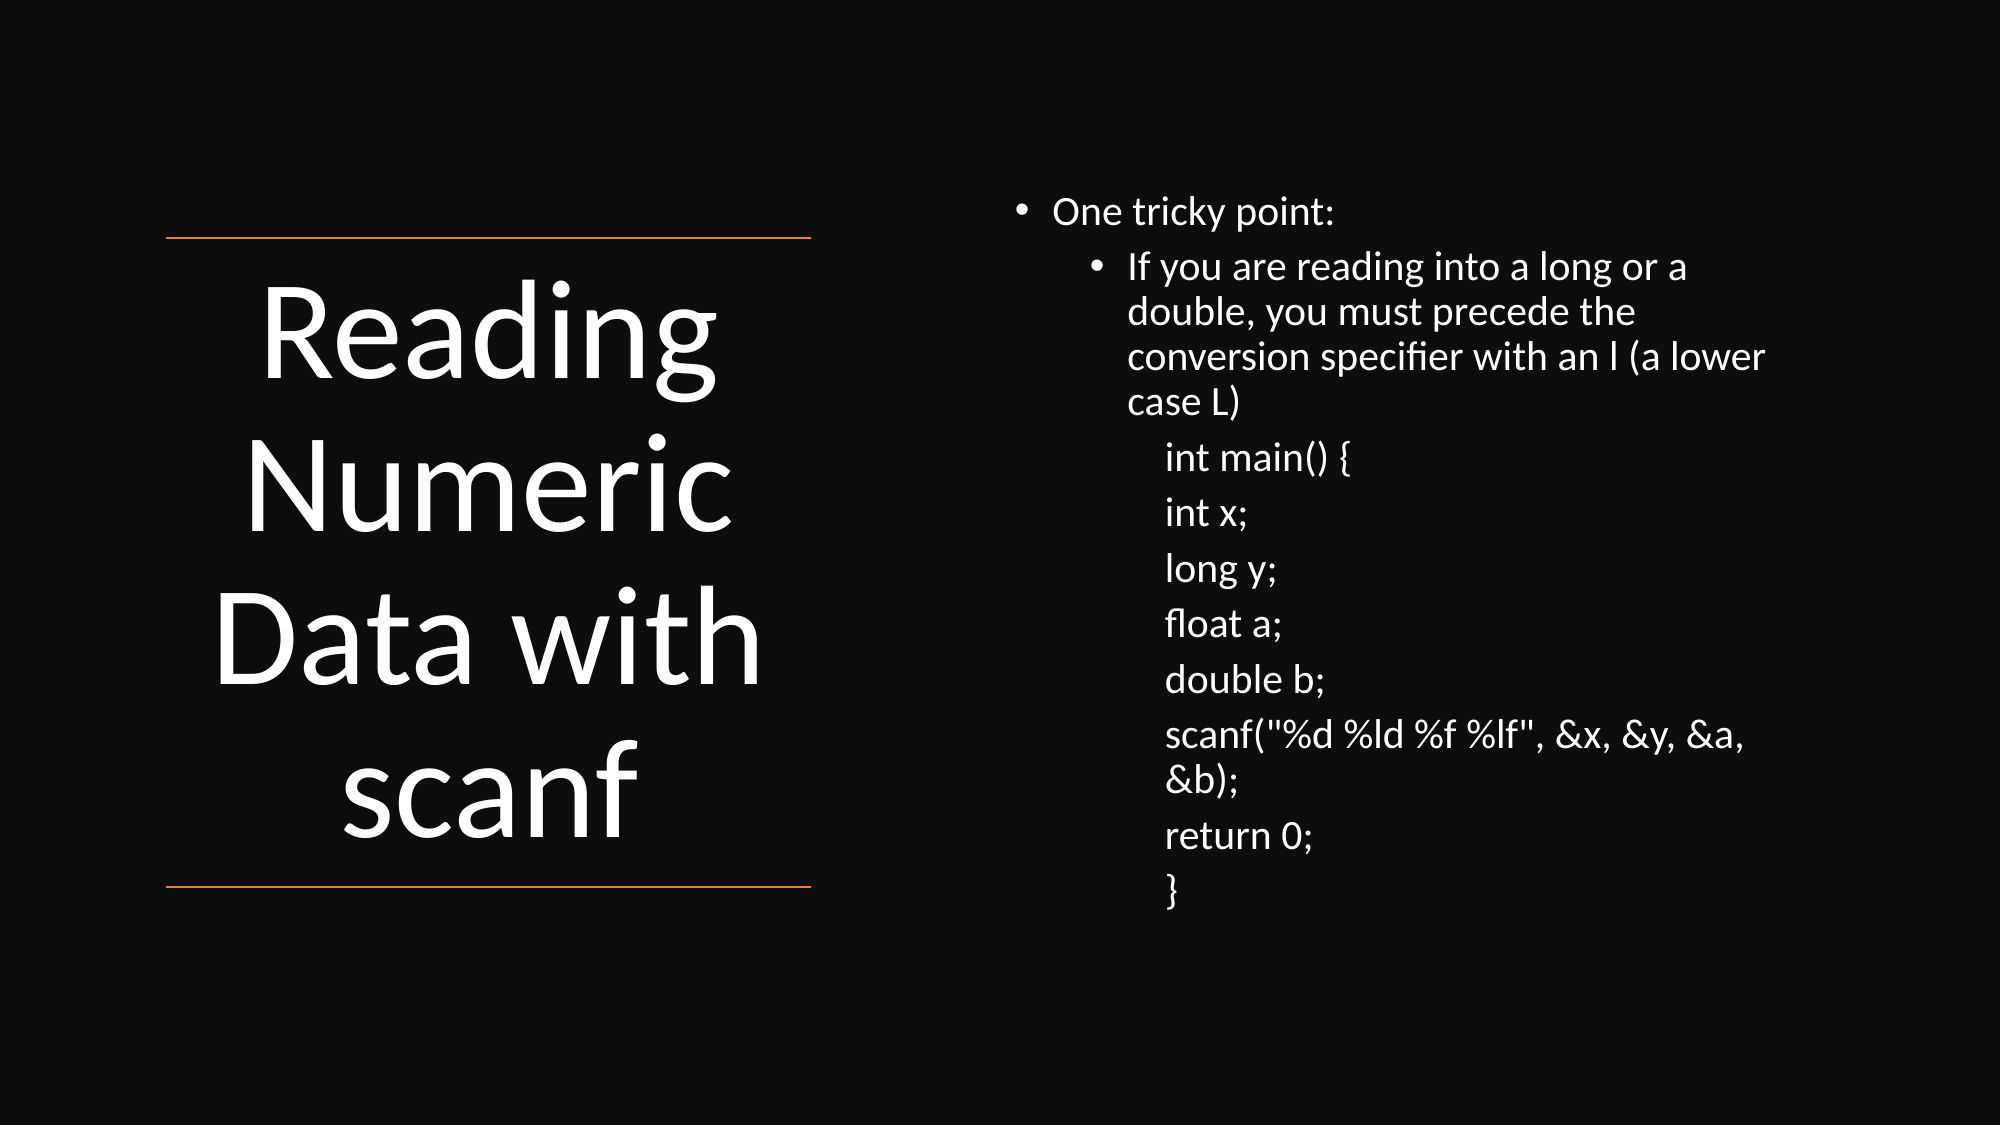

One tricky point:
If you are reading into a long or a double, you must precede the conversion specifier with an l (a lower case L)
int main() {
int x;
long y;
float a;
double b;
scanf("%d %ld %f %lf", &x, &y, &a, &b);
return 0;
}

# Reading Numeric Data with scanf